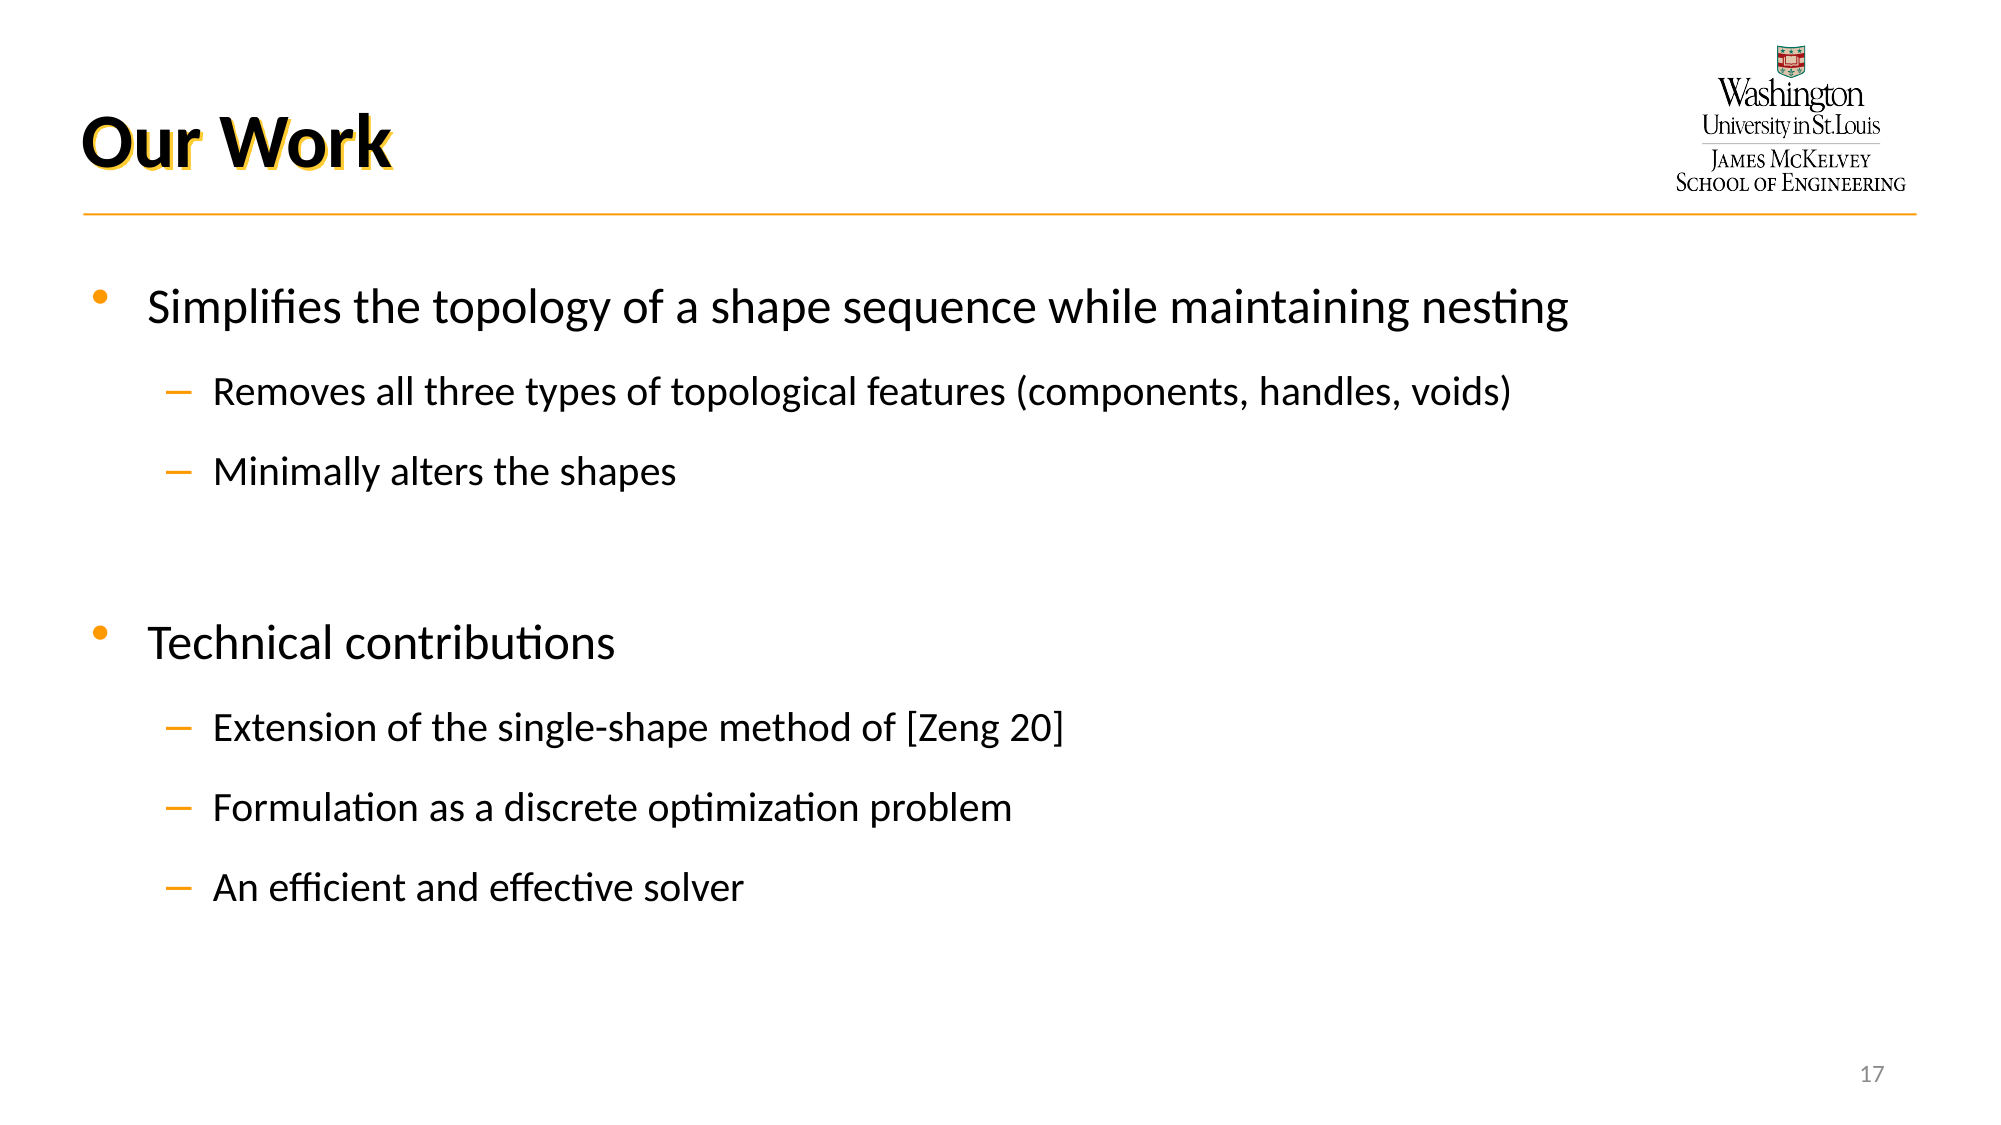

# Our Work
Simplifies the topology of a shape sequence while maintaining nesting
Removes all three types of topological features (components, handles, voids)
Minimally alters the shapes

Technical contributions
Extension of the single-shape method of [Zeng 20]
Formulation as a discrete optimization problem
An efficient and effective solver
17